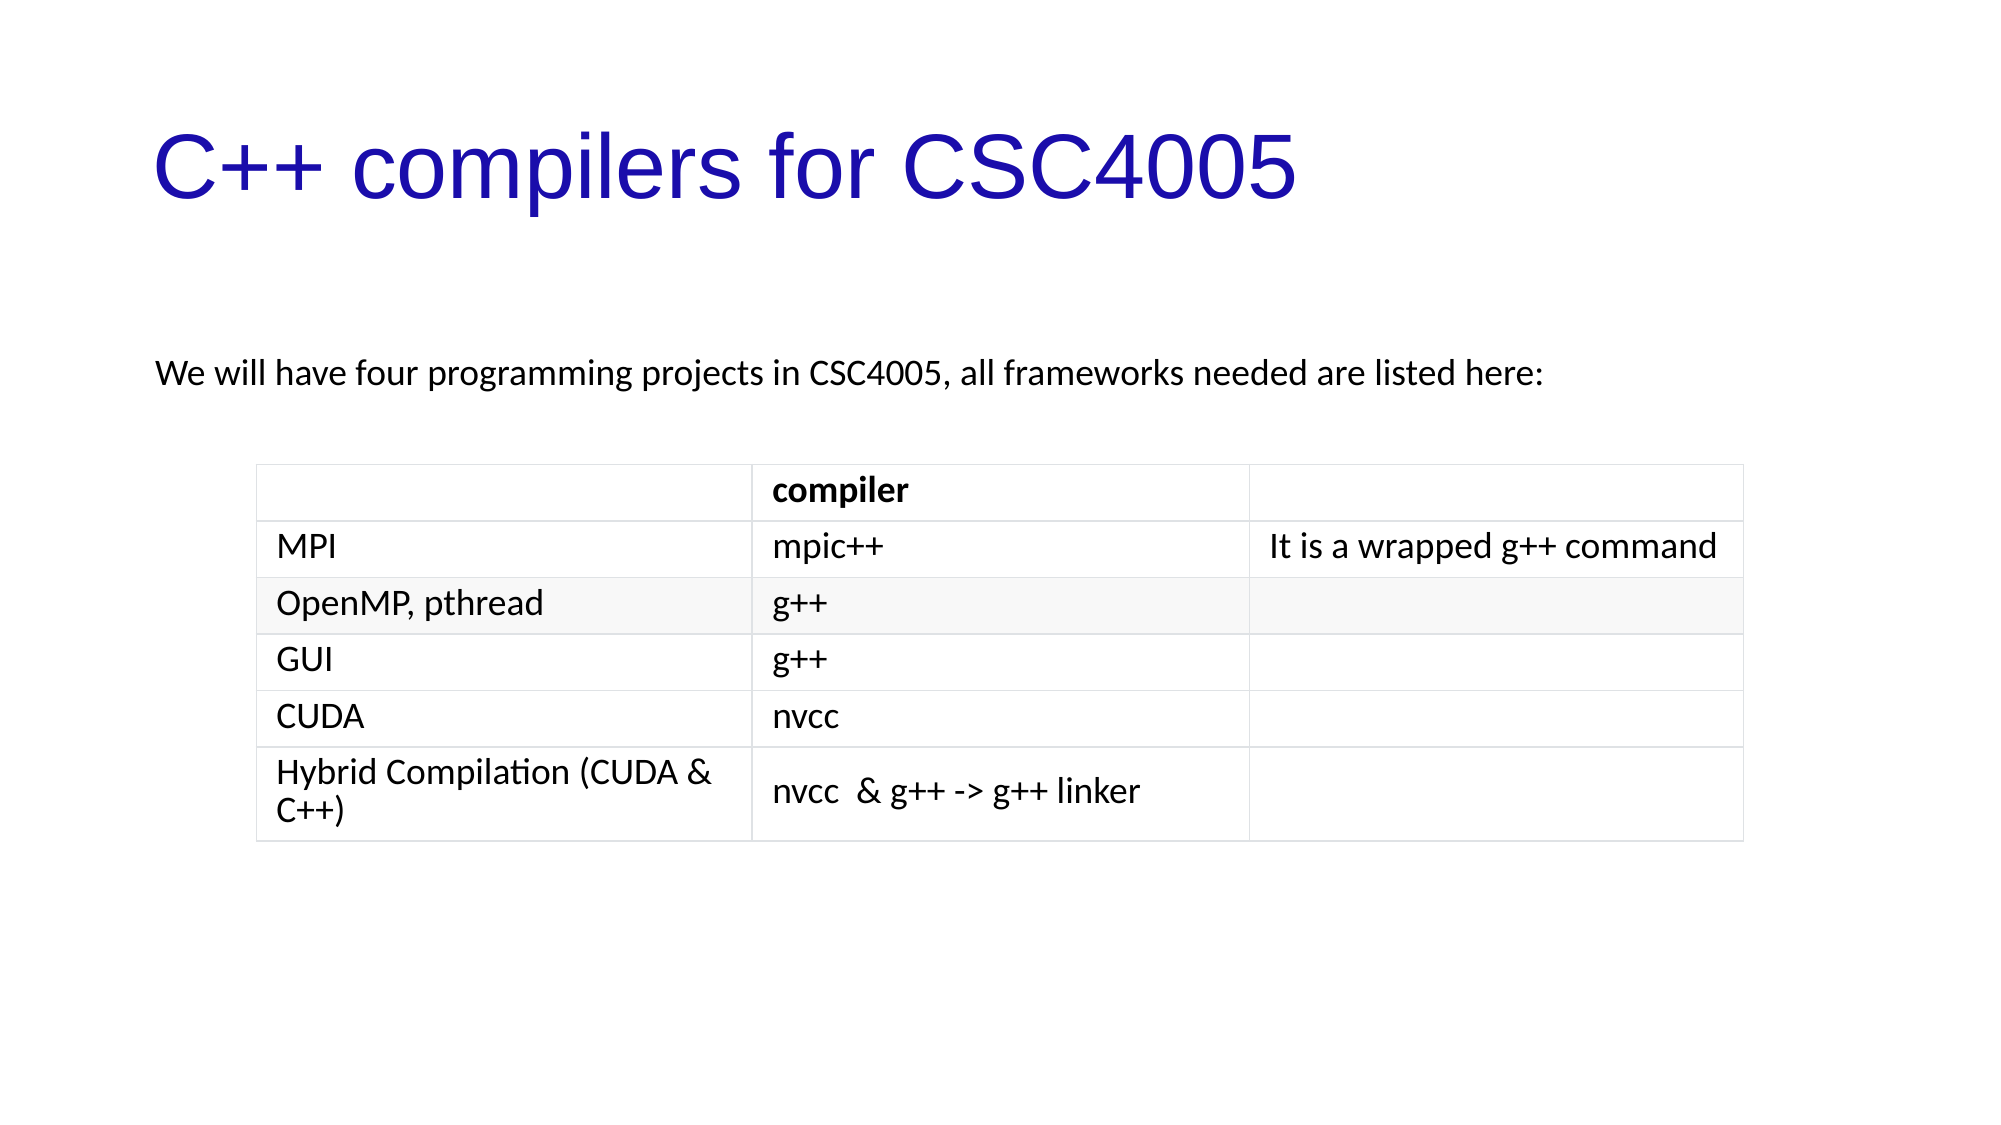

# C++ compilers for CSC4005
We will have four programming projects in CSC4005, all frameworks needed are listed here:
|  | compiler |  |
| --- | --- | --- |
| MPI | mpic++ | It is a wrapped g++ command |
| OpenMP, pthread | g++ |  |
| GUI | g++ |  |
| CUDA | nvcc |  |
| Hybrid Compilation (CUDA & C++) | nvcc & g++ -> g++ linker |  |